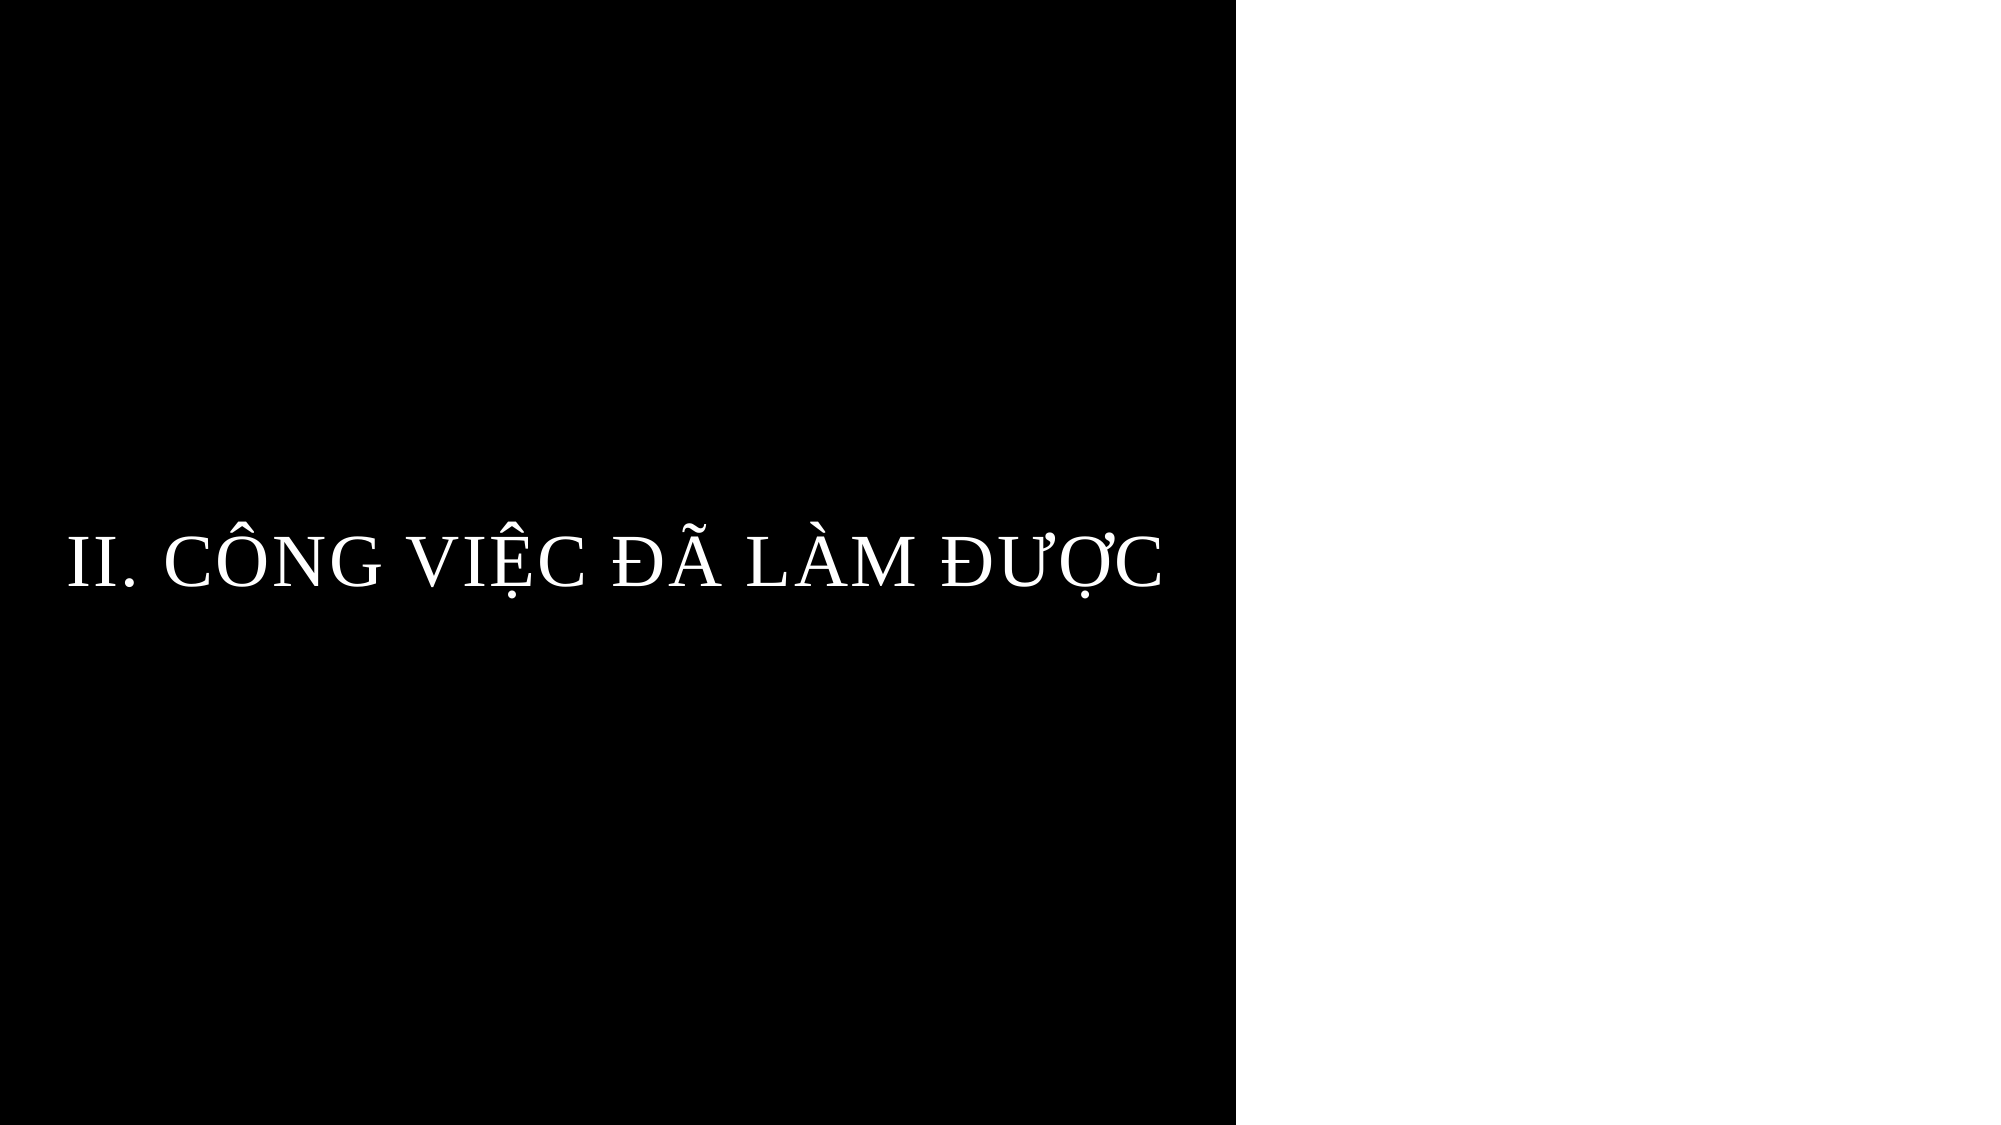

# II. Công việc đã làm được